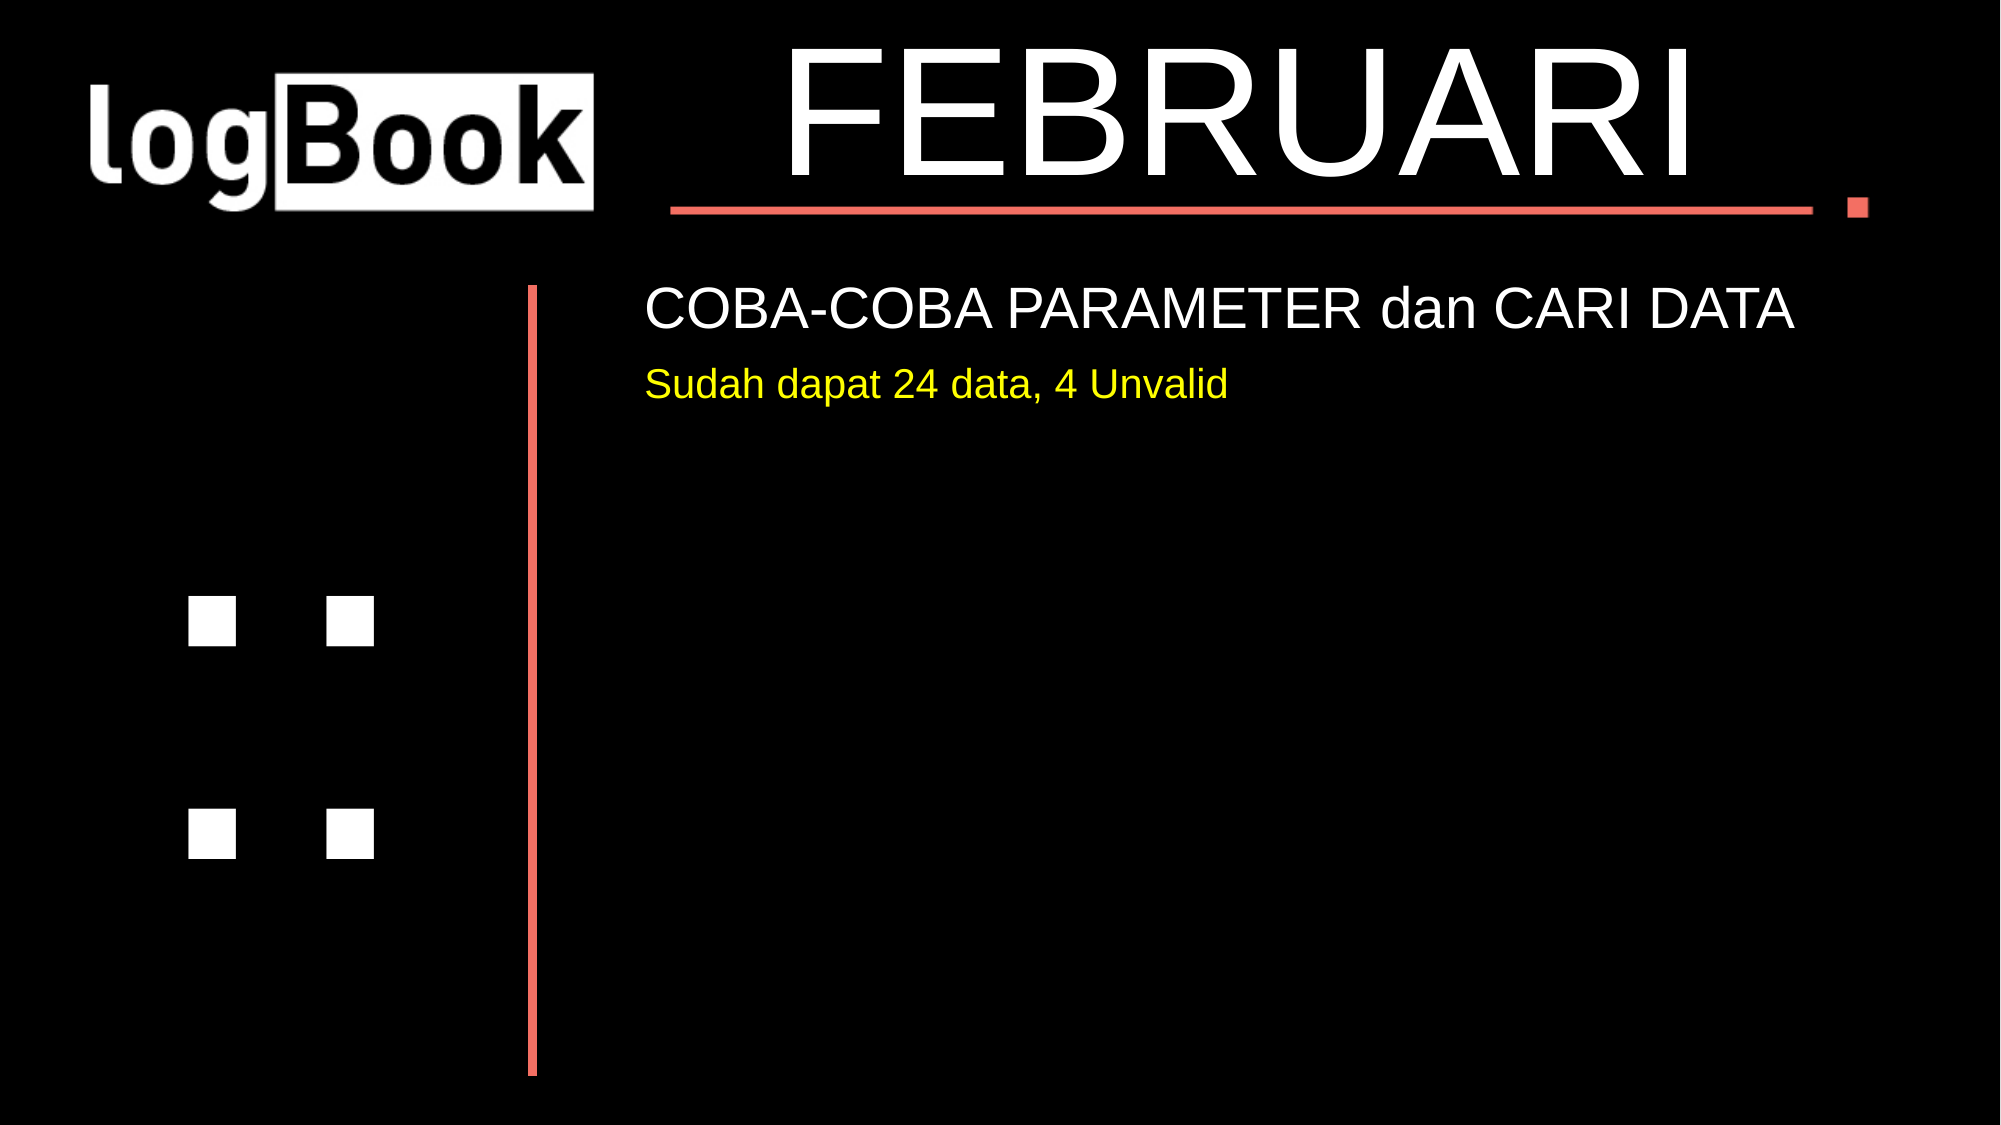

FEBRUARI

::
COBA-COBA PARAMETER dan CARI DATA
Sudah dapat 24 data, 4 Unvalid